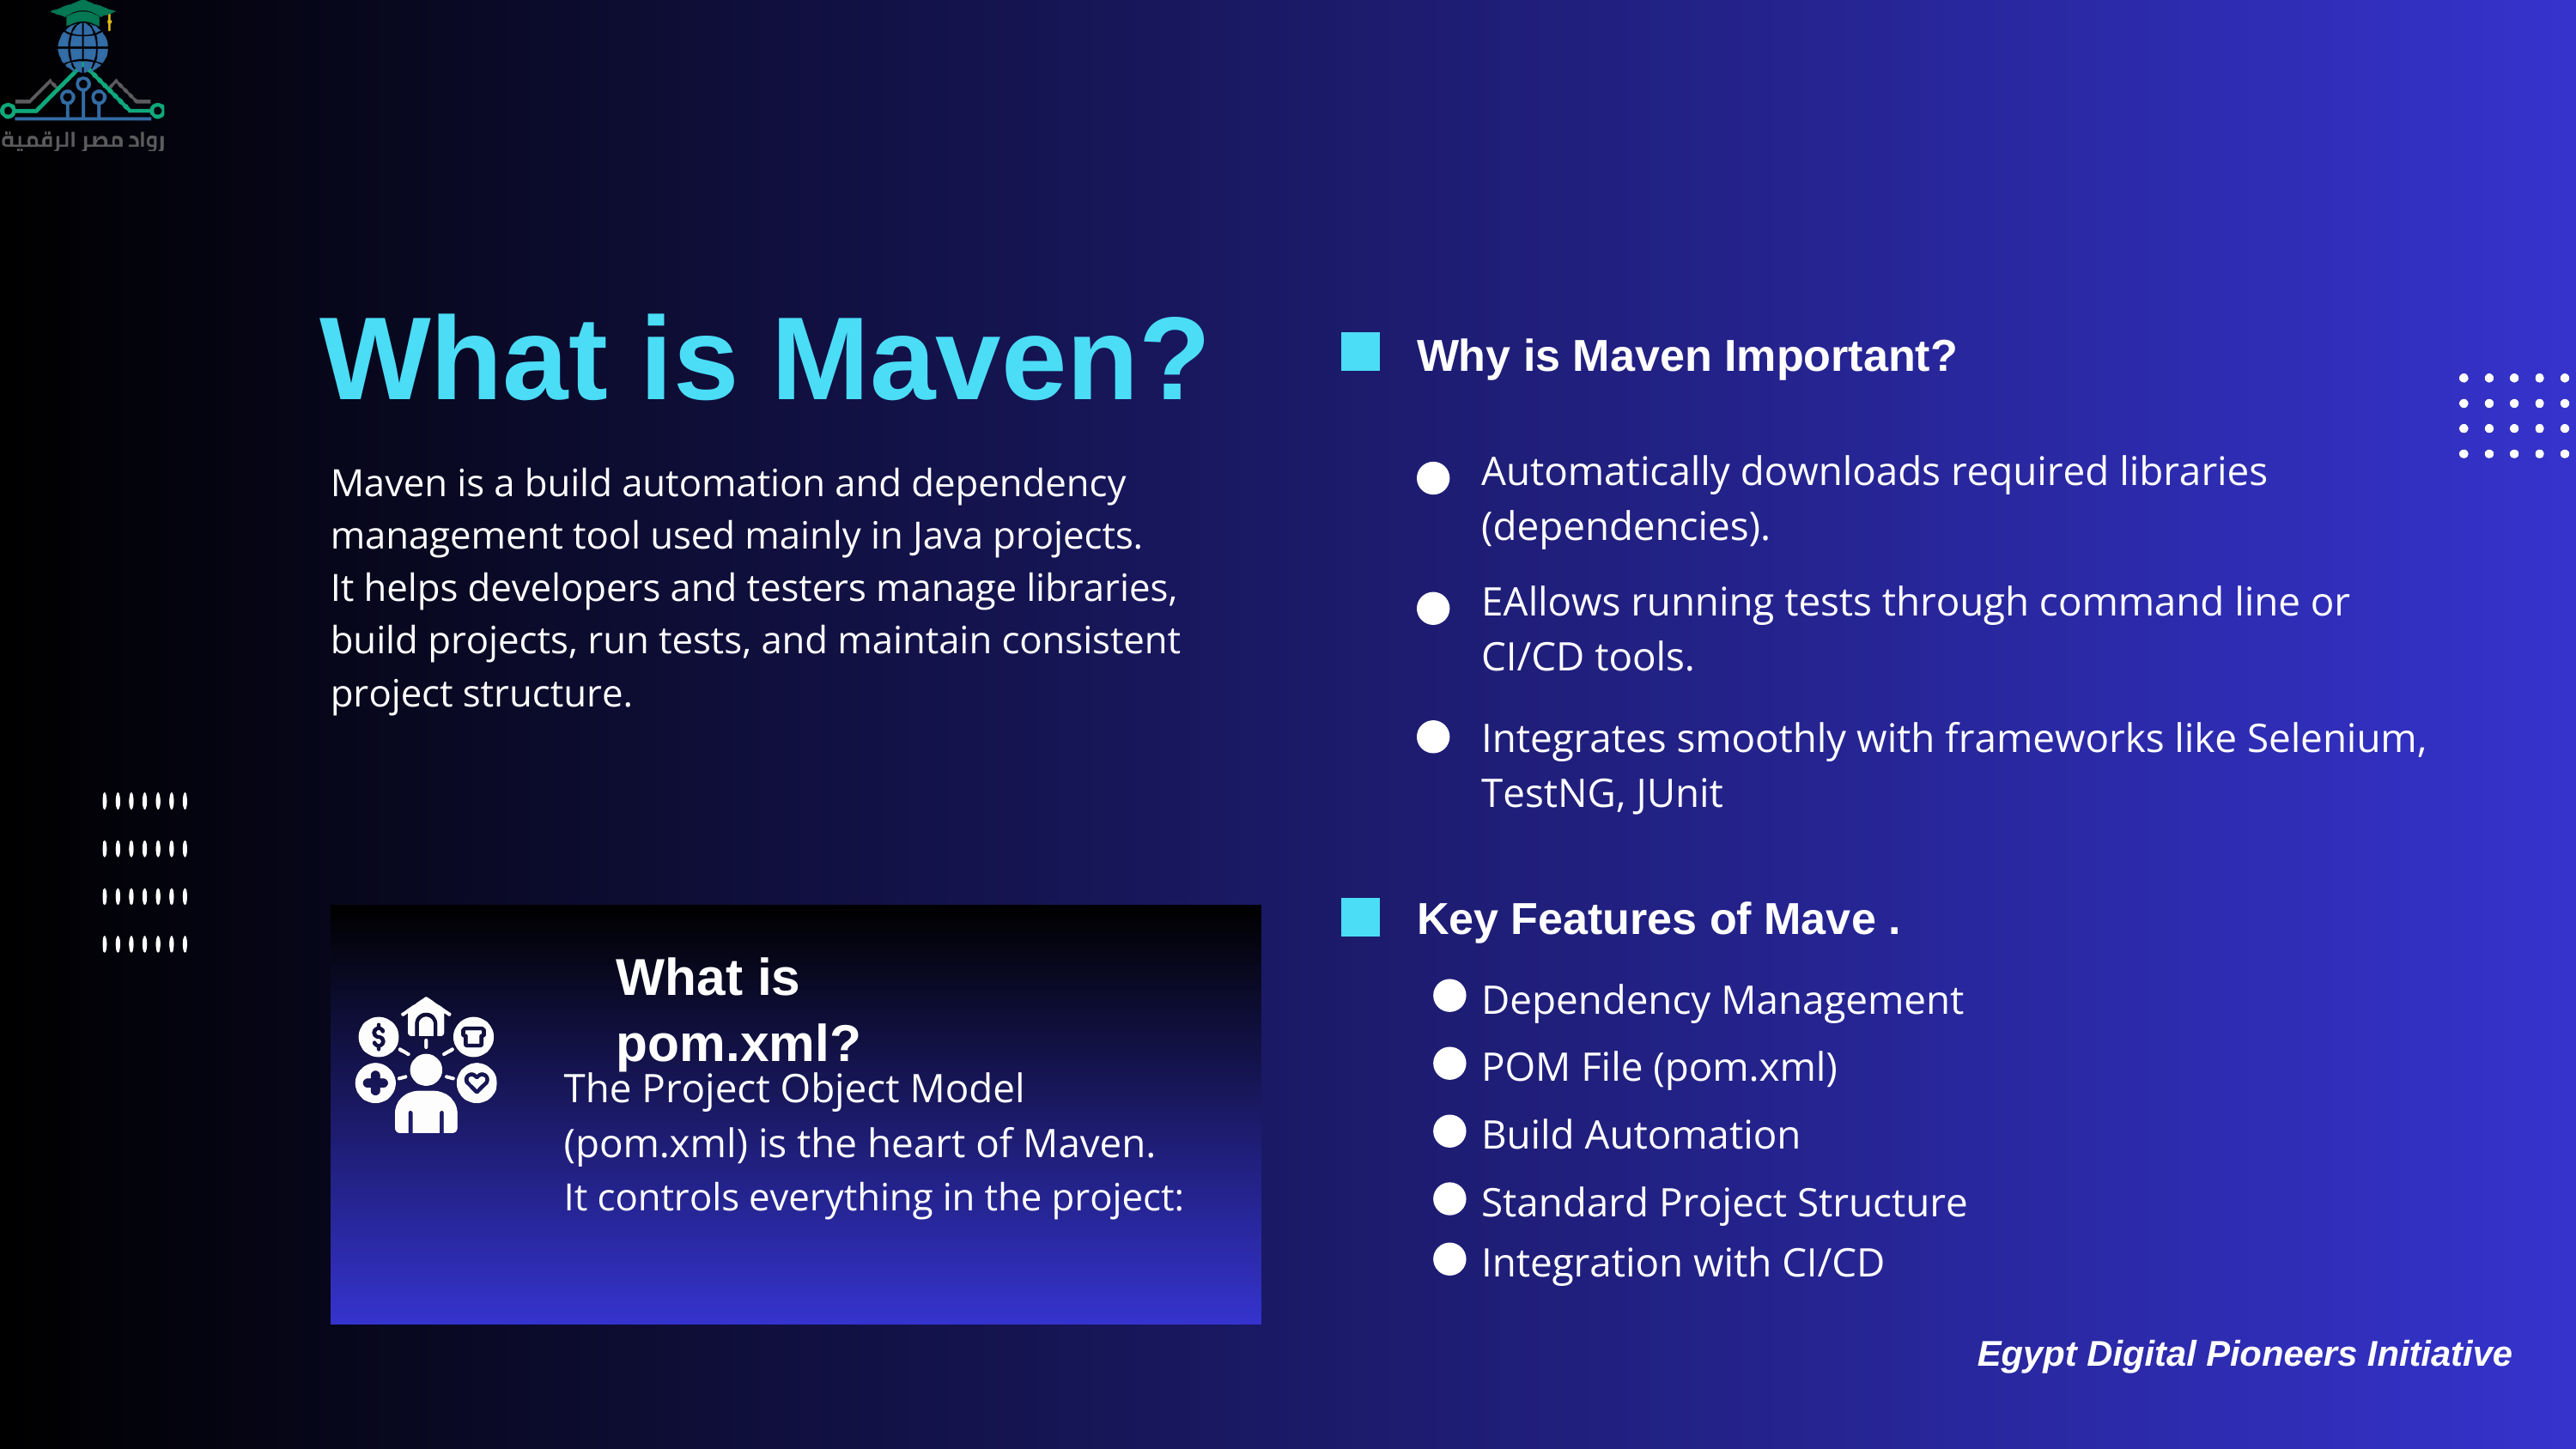

What is Maven?
Why is Maven Important?

Automatically downloads required libraries (dependencies).
Maven is a build automation and dependency management tool used mainly in Java projects.
It helps developers and testers manage libraries, build projects, run tests, and maintain consistent project structure.

EAllows running tests through command line or CI/CD tools.

Integrates smoothly with frameworks like Selenium, TestNG, JUnit

Key Features of Mave .

What is pom.xml?
Dependency Management

POM File (pom.xml)

The Project Object Model (pom.xml) is the heart of Maven.
It controls everything in the project:
Build Automation

Standard Project Structure

Integration with CI/CD

Egypt Digital Pioneers Initiative